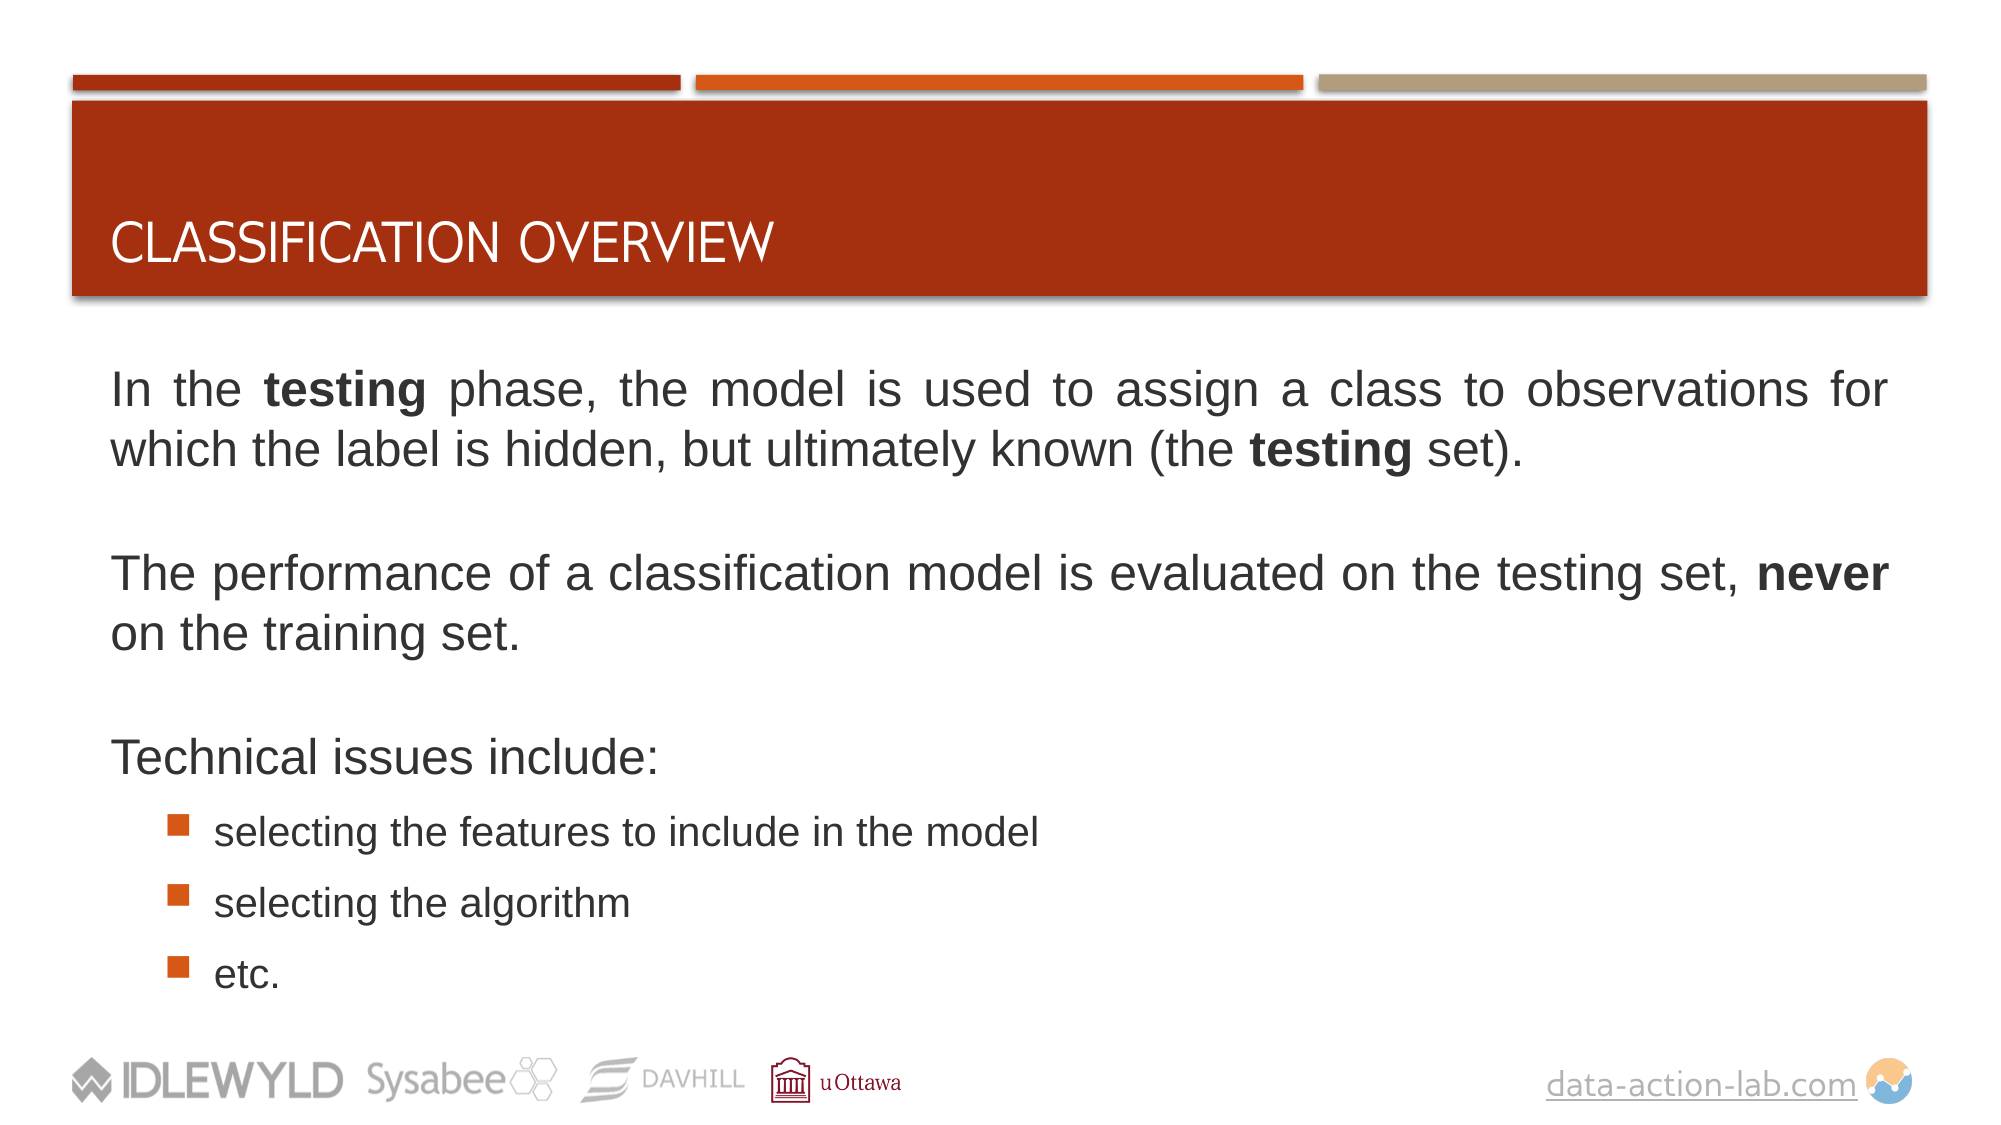

# Classification Overview
In the testing phase, the model is used to assign a class to observations for which the label is hidden, but ultimately known (the testing set).

The performance of a classification model is evaluated on the testing set, never on the training set.

Technical issues include:
selecting the features to include in the model
selecting the algorithm
etc.